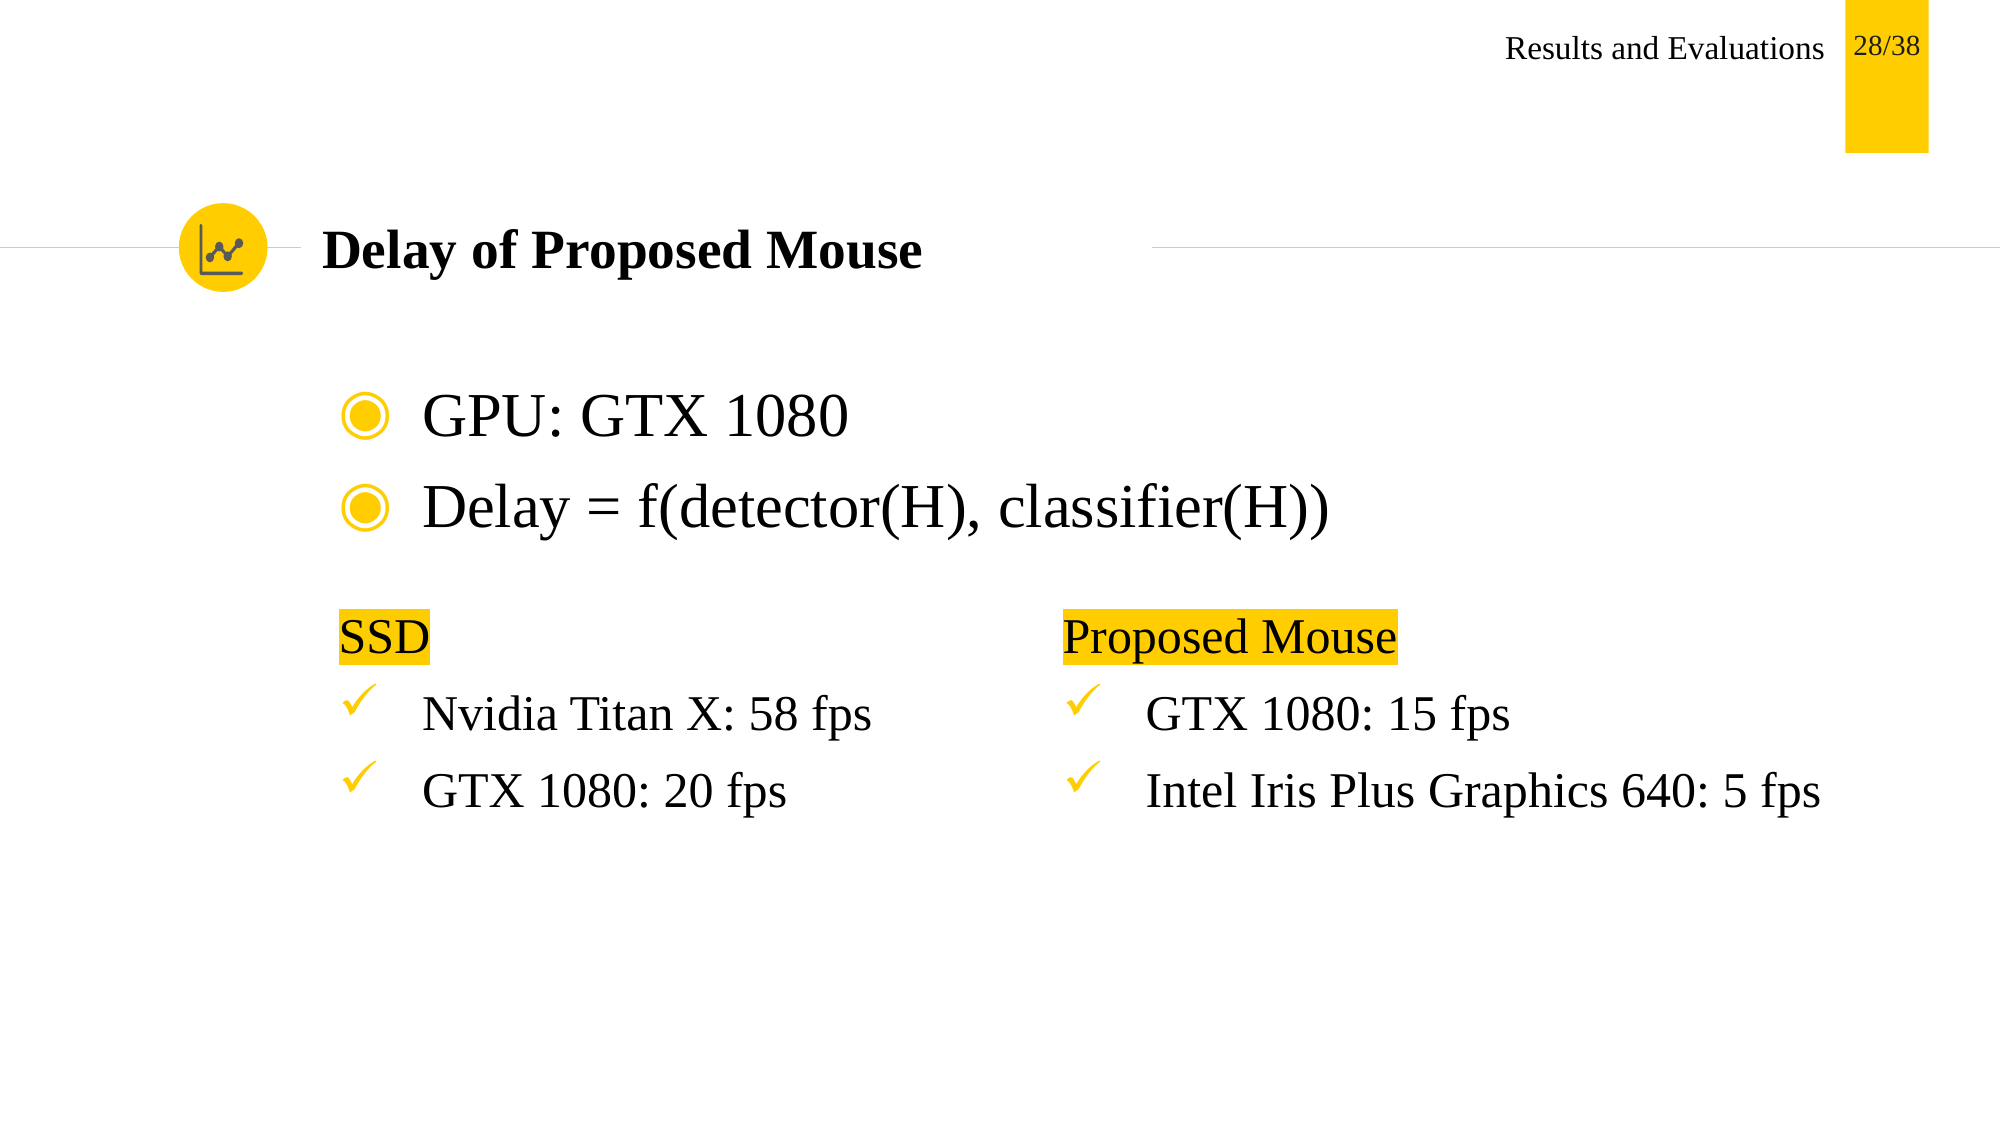

Results and Evaluations
28/38
# Delay of Proposed Mouse

GPU: GTX 1080
Delay = f(detector(H), classifier(H))

SSD
Nvidia Titan X: 58 fps
GTX 1080: 20 fps

Proposed Mouse
GTX 1080: 15 fps
Intel Iris Plus Graphics 640: 5 fps